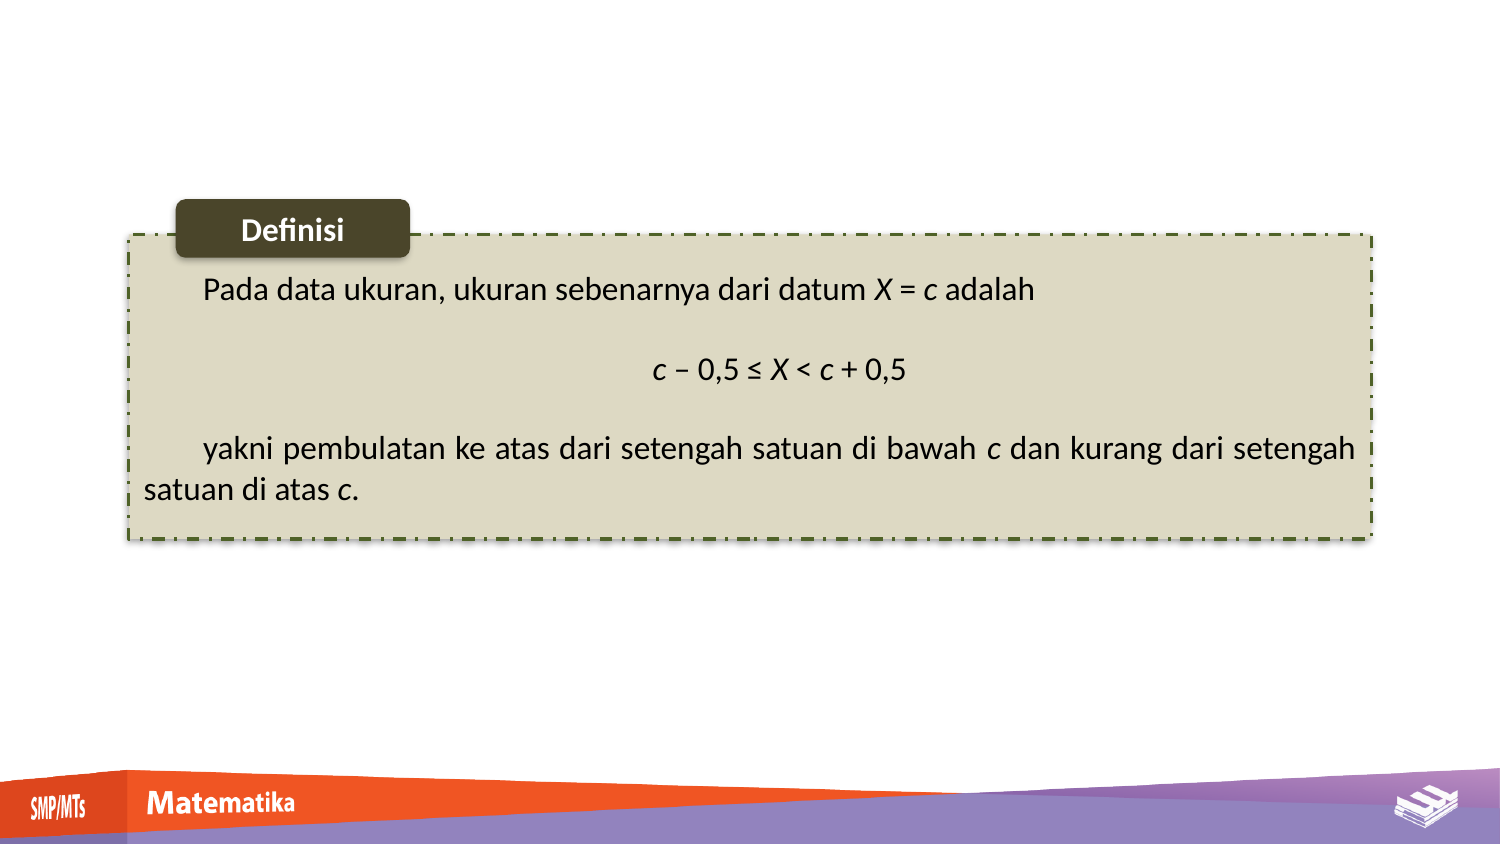

Definisi
Pada data ukuran, ukuran sebenarnya dari datum X = c adalah

c – 0,5 ≤ X < c + 0,5

yakni pembulatan ke atas dari setengah satuan di bawah c dan kurang dari setengah satuan di atas c.